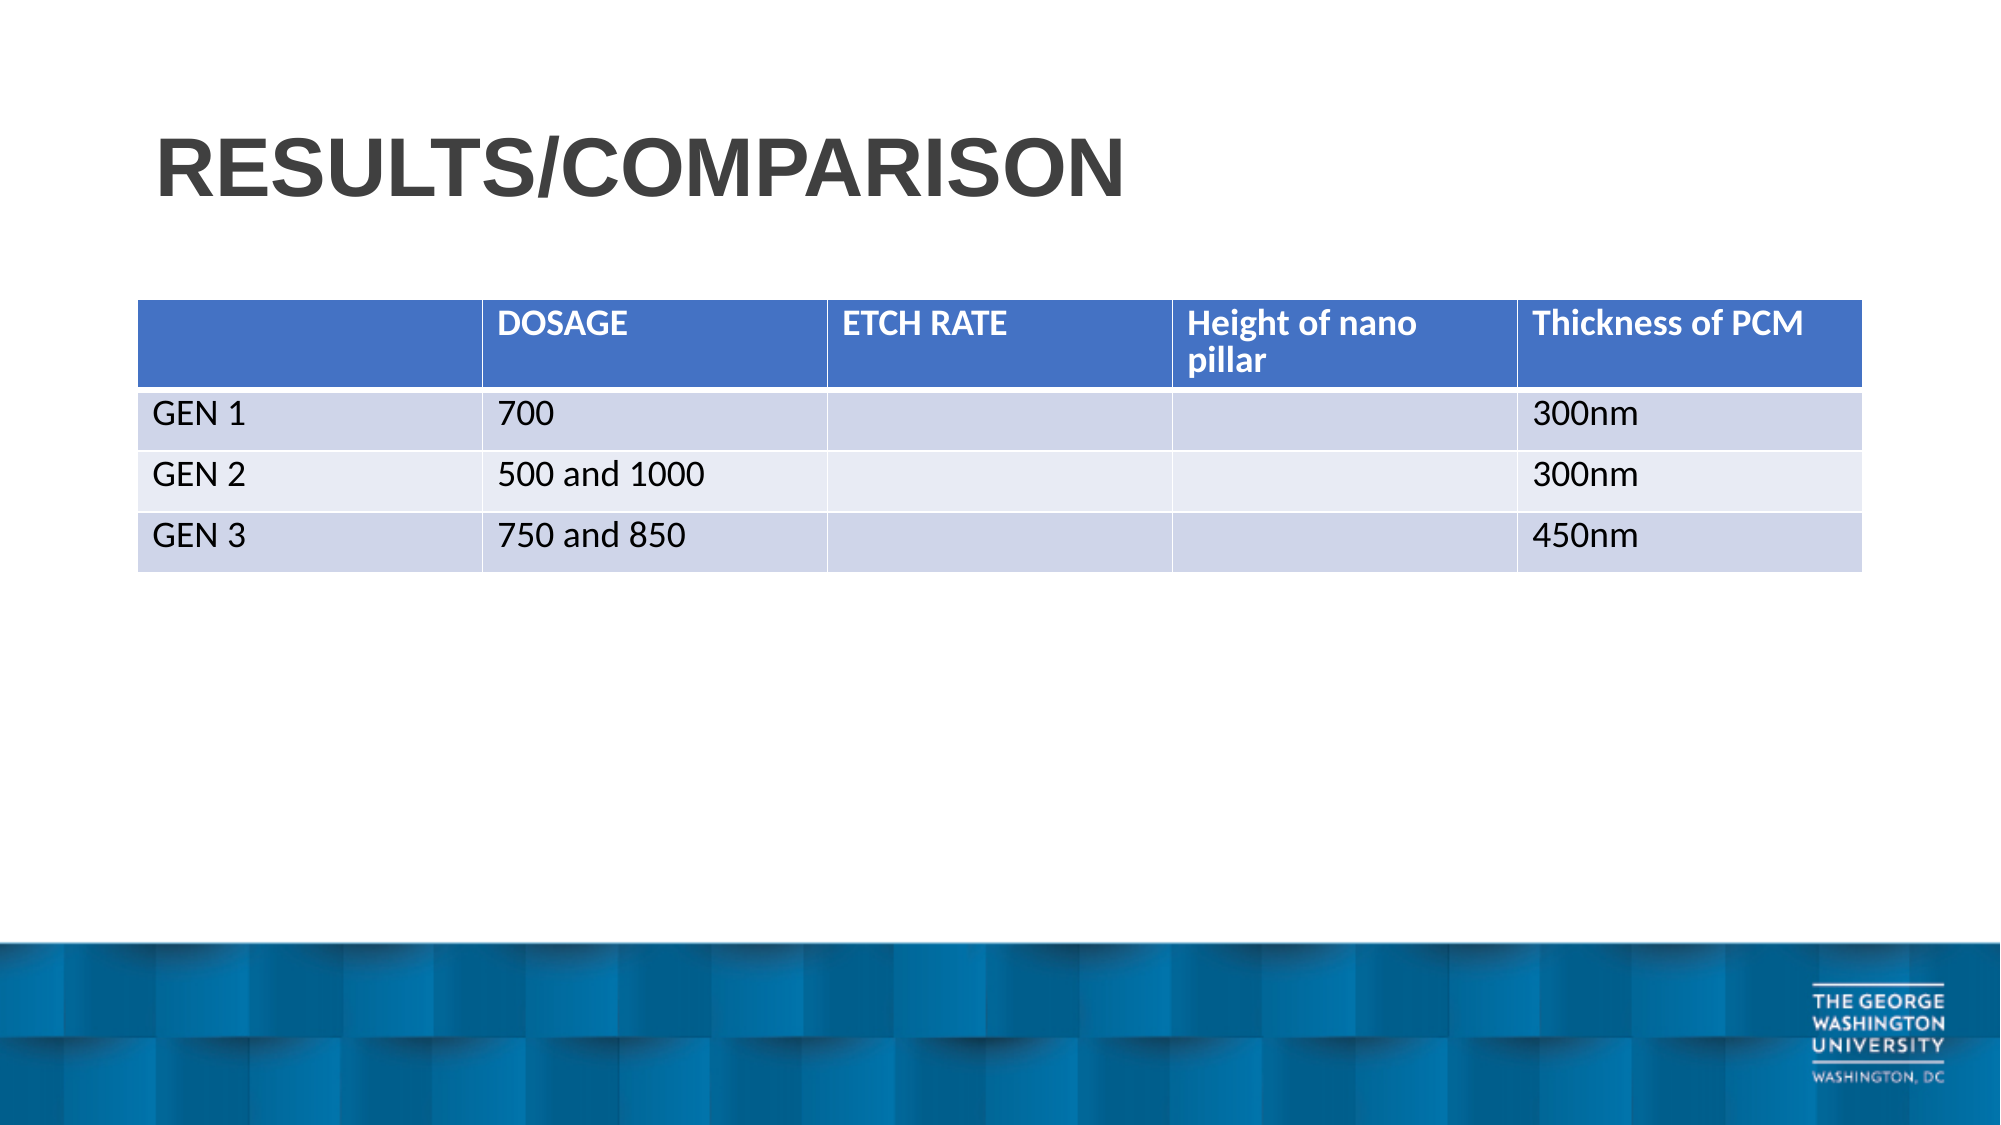

# RESULTS/COMPARISON
|  | DOSAGE | ETCH RATE | Height of nano pillar | Thickness of PCM |
| --- | --- | --- | --- | --- |
| GEN 1 | 700 |  |  | 300nm |
| GEN 2 | 500 and 1000 |  |  | 300nm |
| GEN 3 | 750 and 850 |  |  | 450nm |